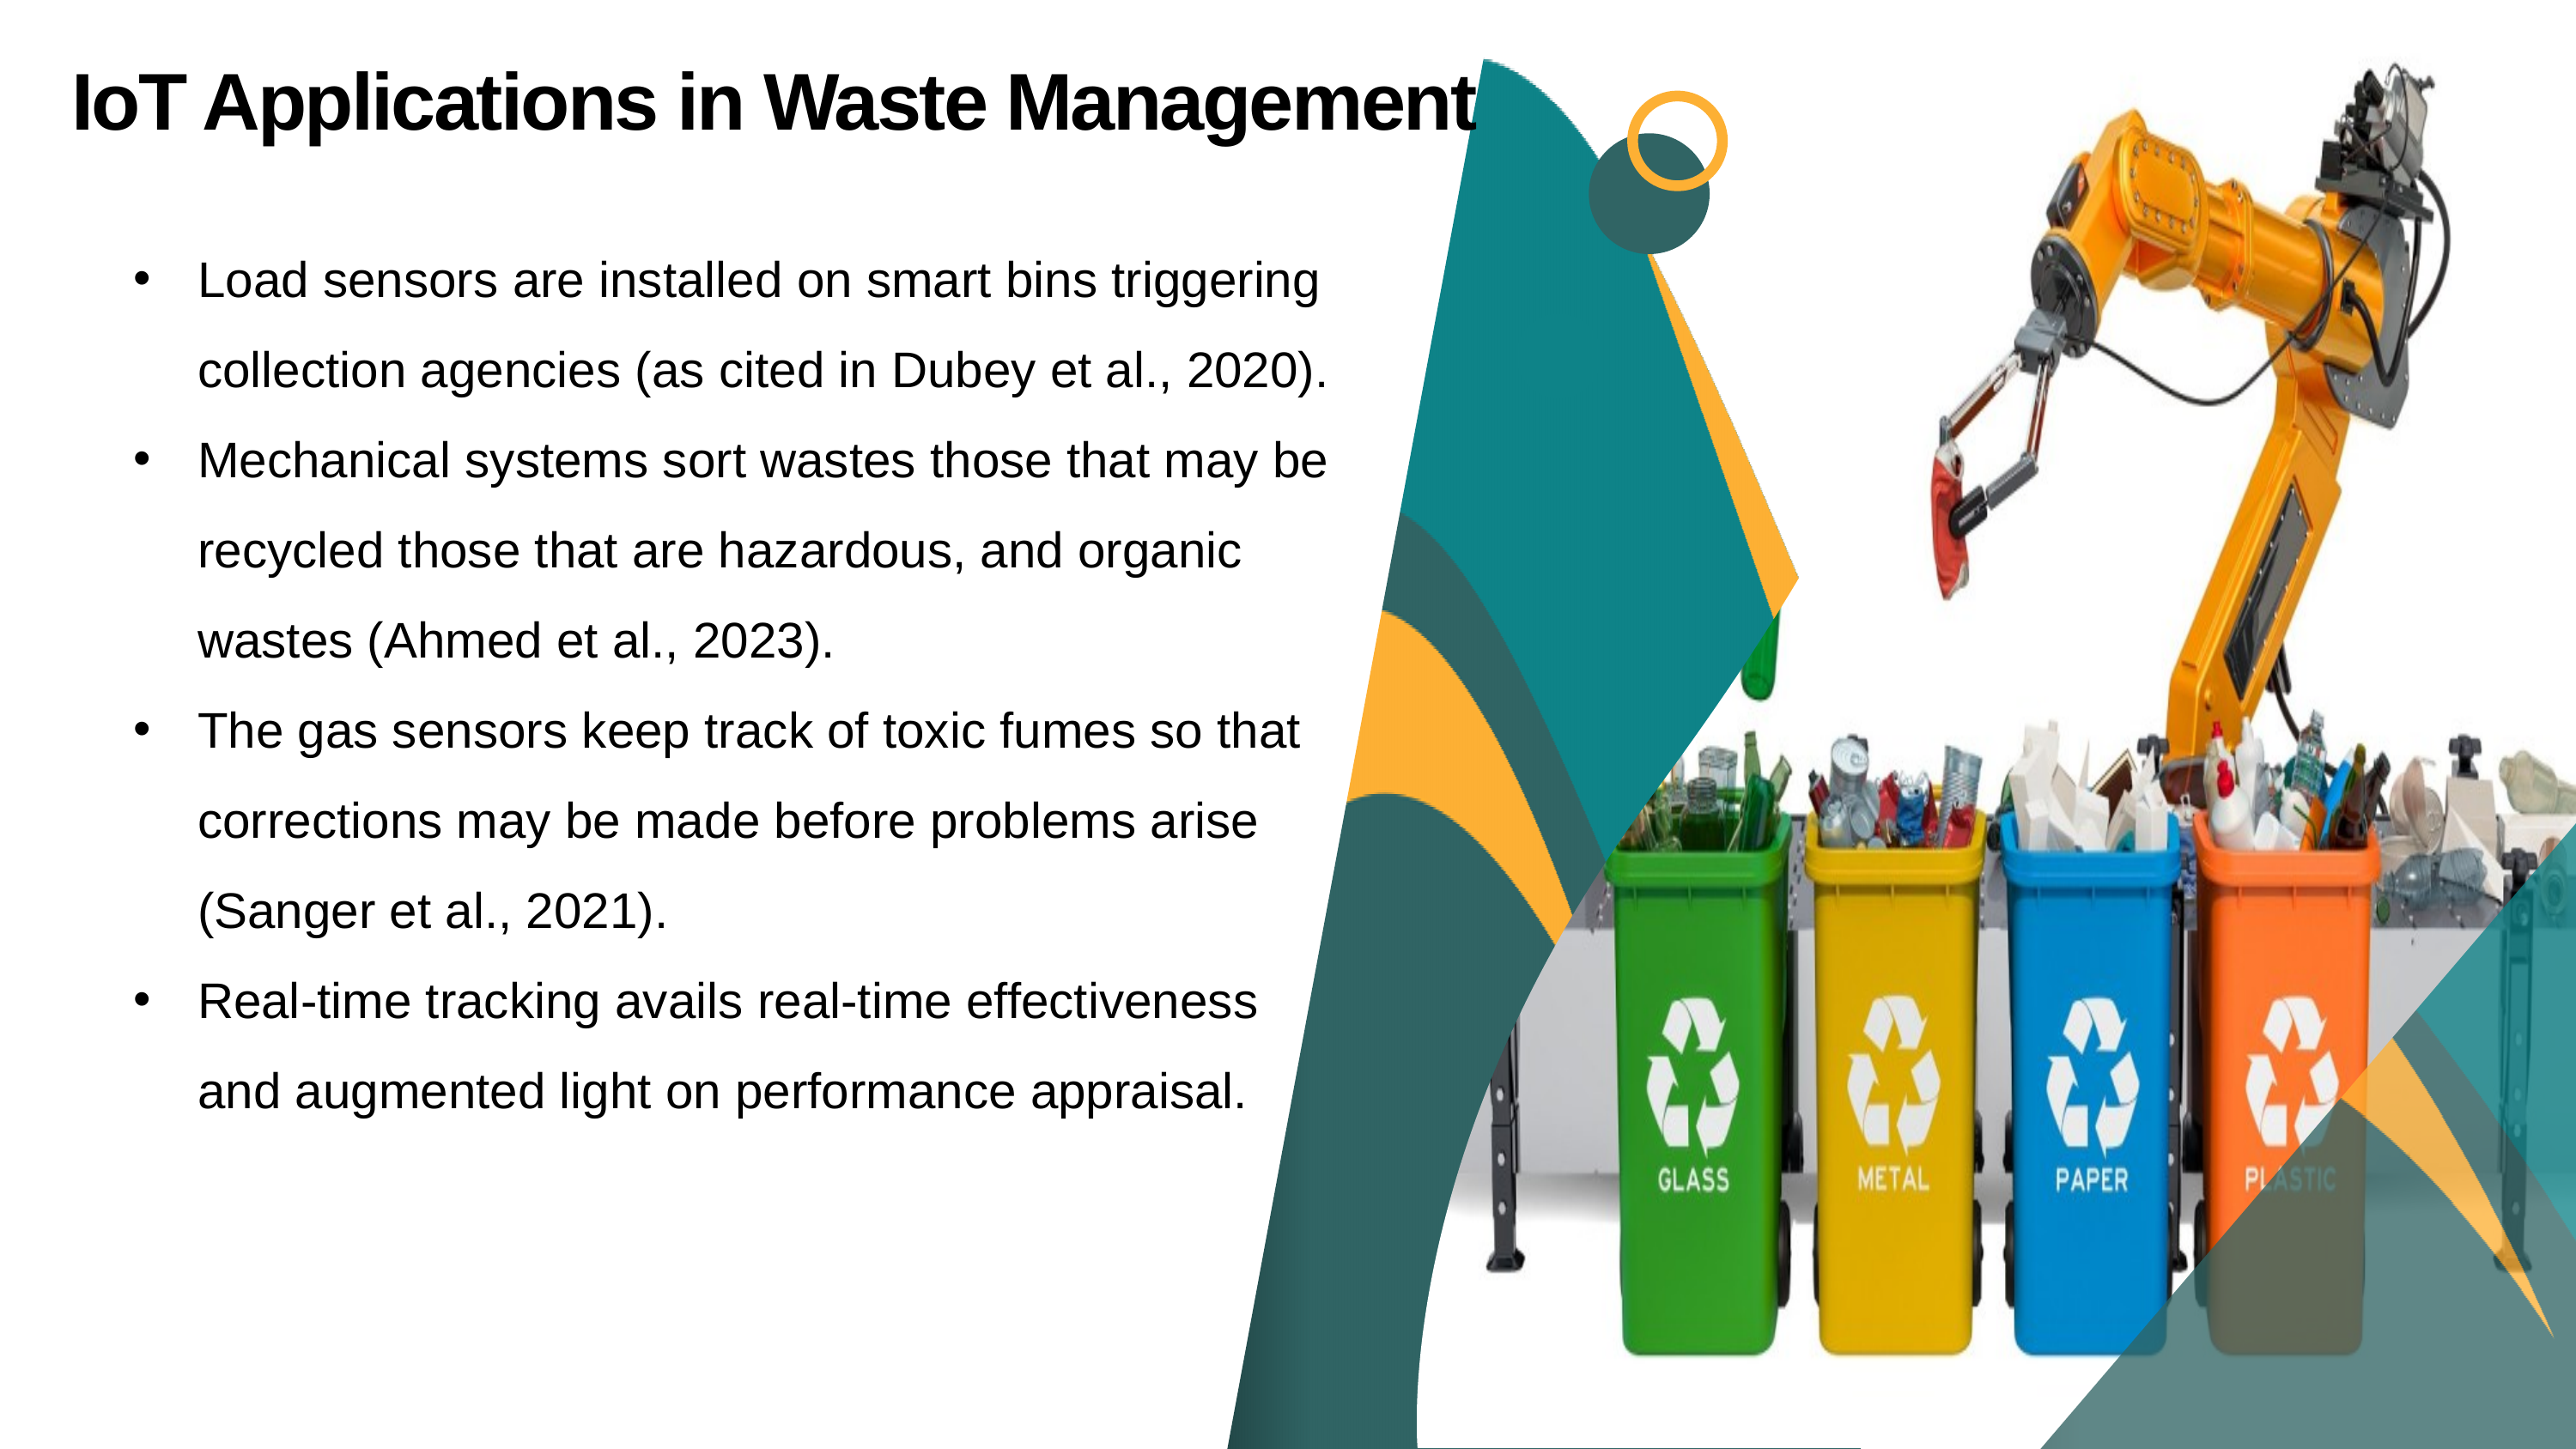

IoT Applications in Waste Management

Load sensors are installed on smart bins triggering collection agencies (as cited in Dubey et al., 2020).
Mechanical systems sort wastes those that may be recycled those that are hazardous, and organic wastes (Ahmed et al., 2023).
The gas sensors keep track of toxic fumes so that corrections may be made before problems arise (Sanger et al., 2021).
Real-time tracking avails real-time effectiveness and augmented light on performance appraisal.